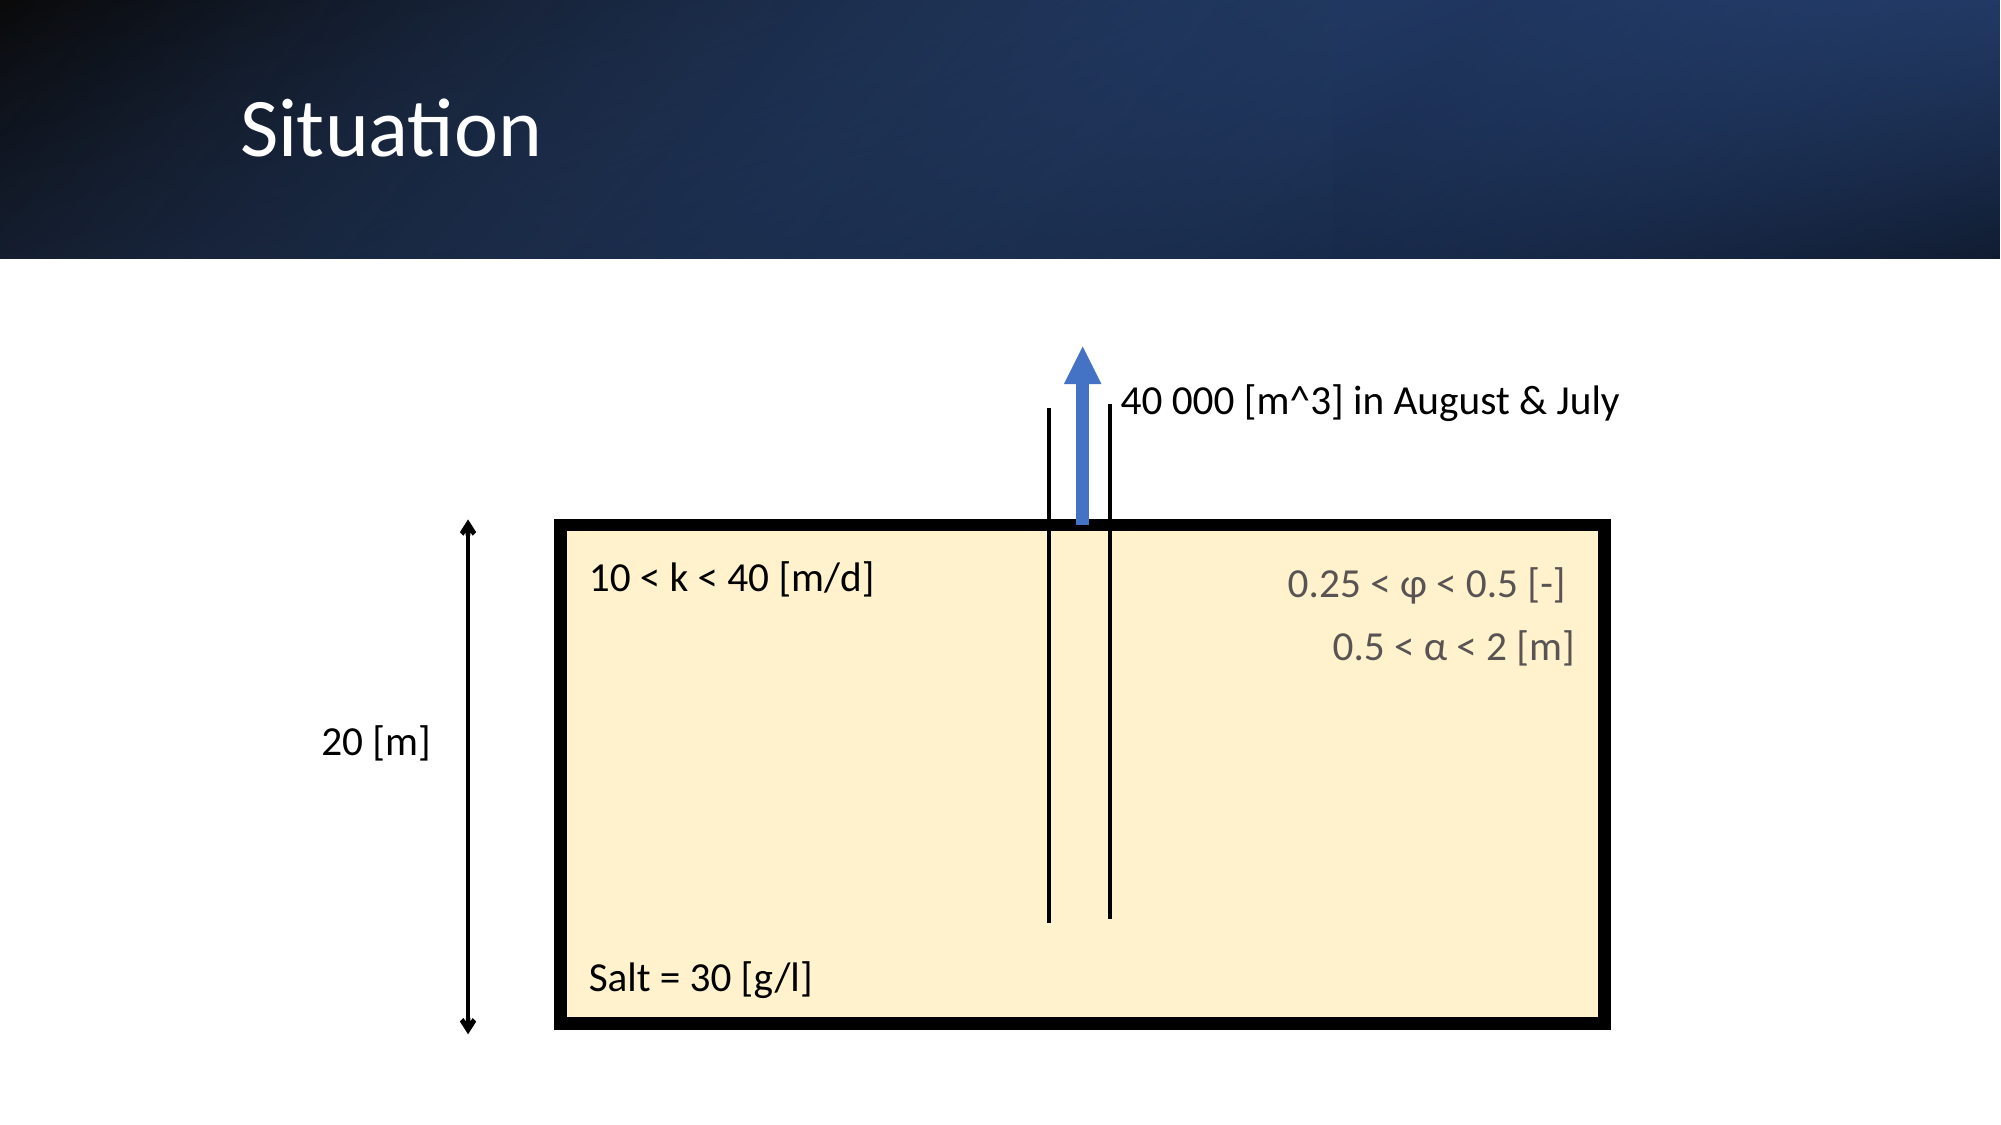

# Situation
40 000 [m^3] in August & July

10 < k < 40 [m/d]
20 [m]
Salt = 30 [g/l]
0.25 < φ < 0.5 [-]
0.5 < α < 2 [m]